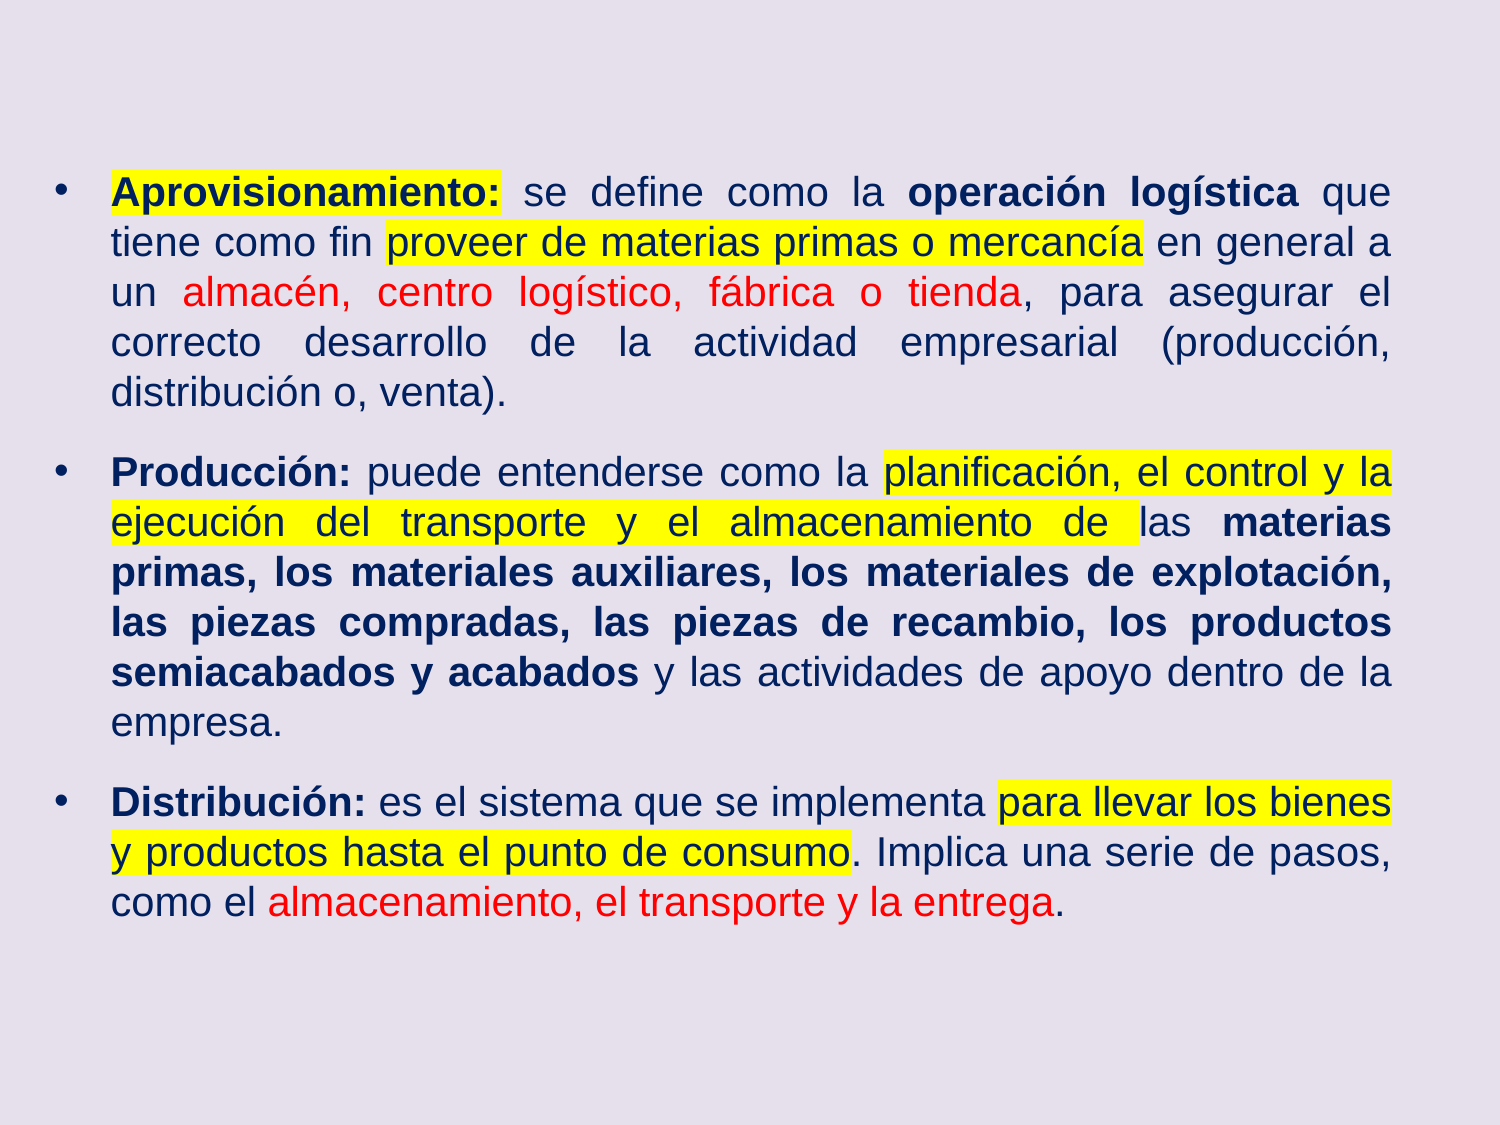

Aprovisionamiento: se define como la operación logística que tiene como fin proveer de materias primas o mercancía en general a un almacén, centro logístico, fábrica o tienda, para asegurar el correcto desarrollo de la actividad empresarial (producción, distribución o, venta).
Producción: puede entenderse como la planificación, el control y la ejecución del transporte y el almacenamiento de las materias primas, los materiales auxiliares, los materiales de explotación, las piezas compradas, las piezas de recambio, los productos semiacabados y acabados y las actividades de apoyo dentro de la empresa.
Distribución: es el sistema que se implementa para llevar los bienes y productos hasta el punto de consumo. Implica una serie de pasos, como el almacenamiento, el transporte y la entrega.